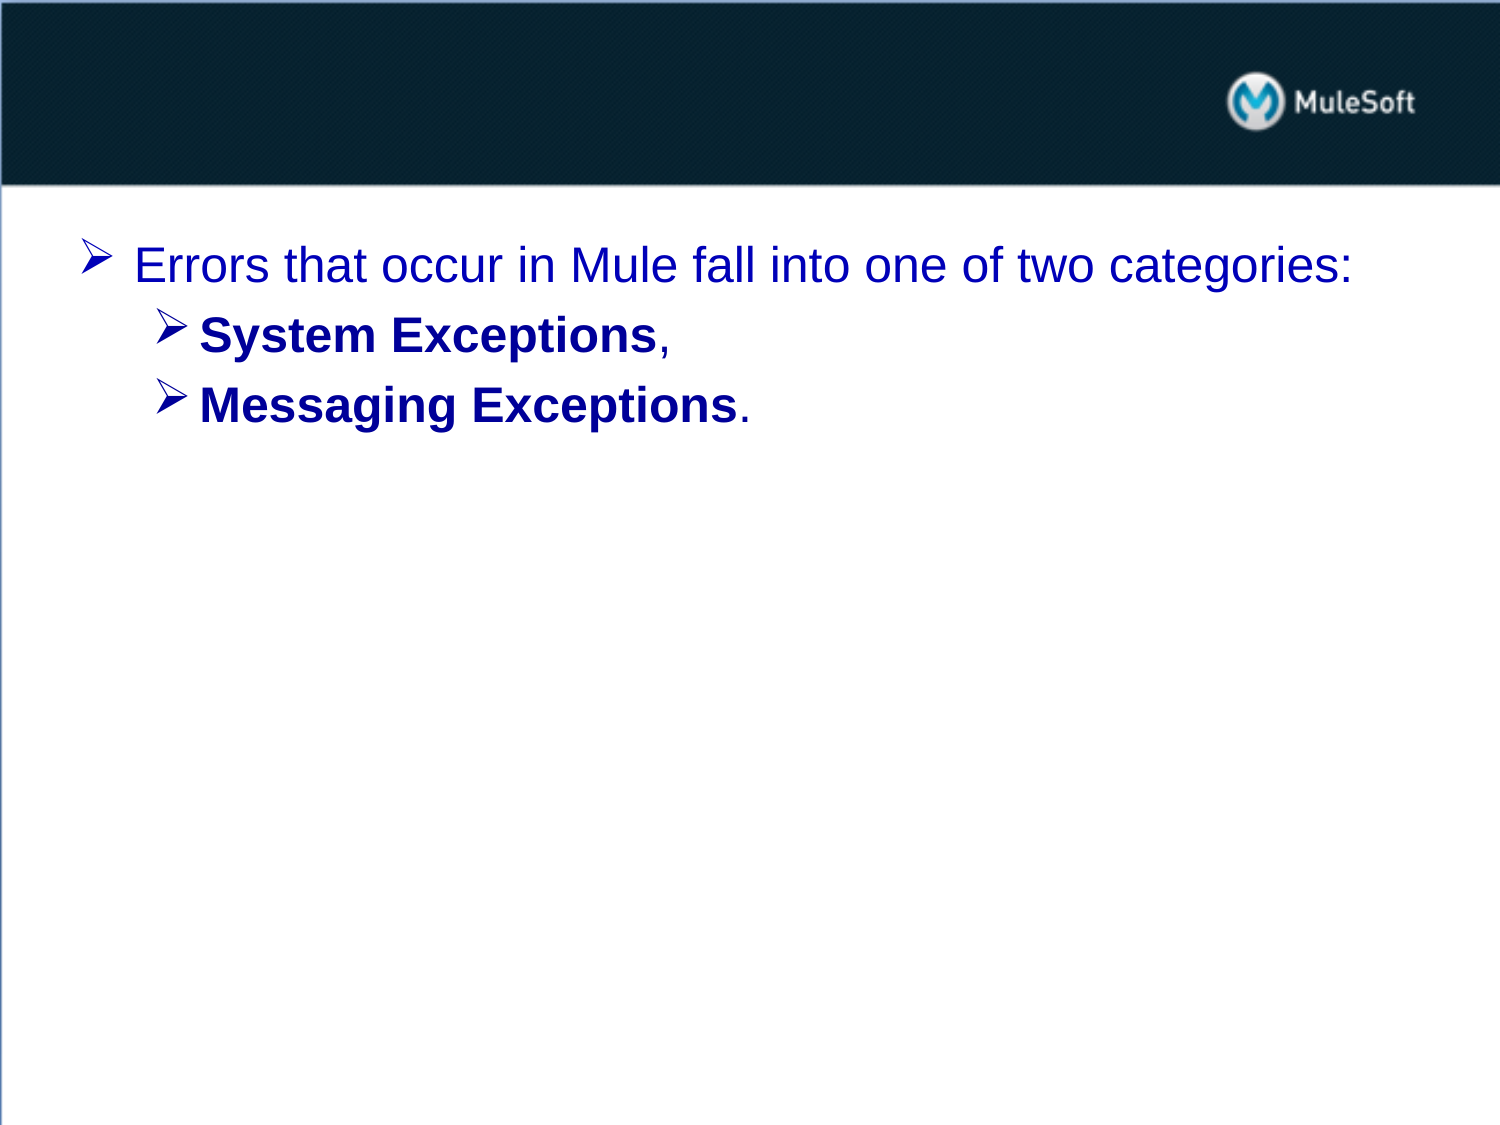

#
Errors that occur in Mule fall into one of two categories:
System Exceptions,
Messaging Exceptions.